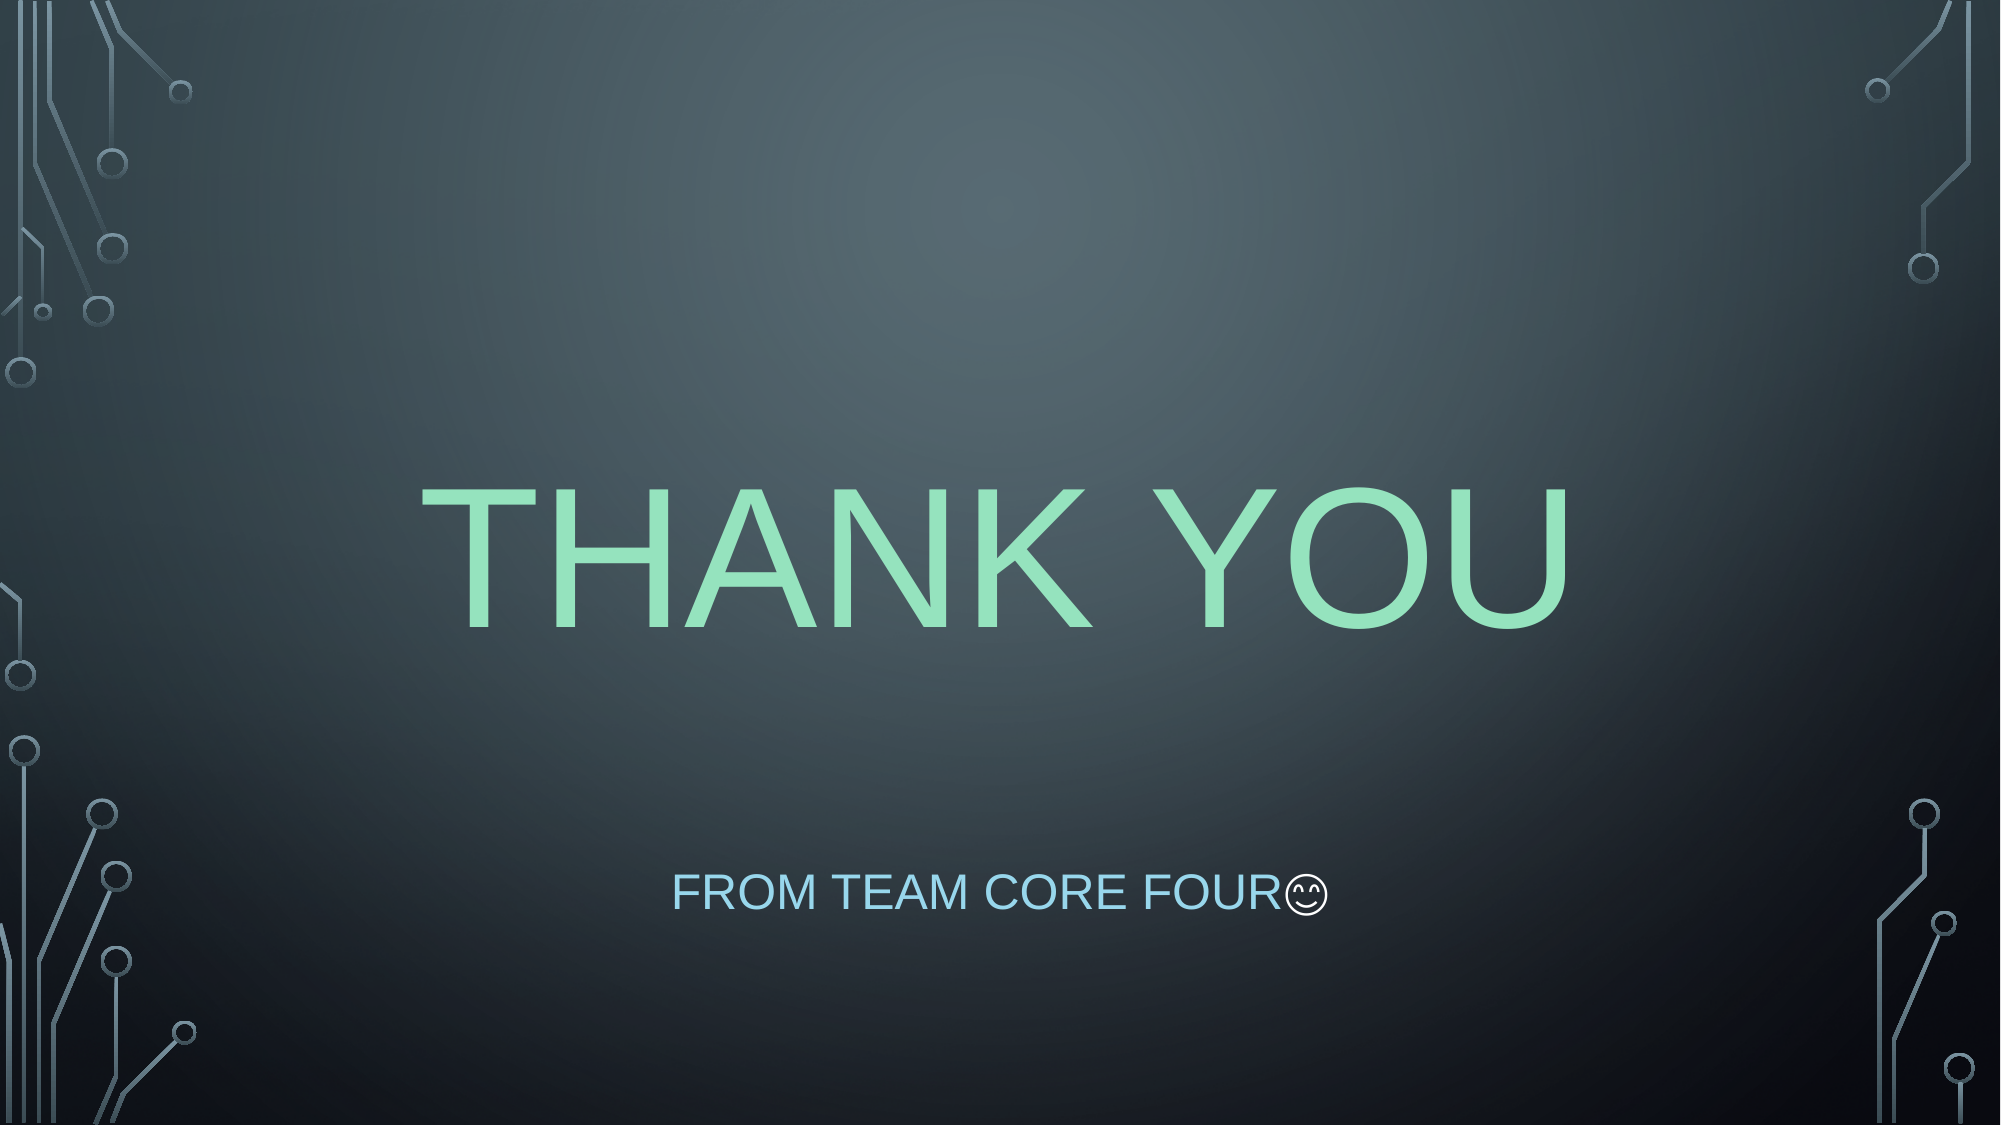

# THANK YOU
FROM TEAM CORE FOUR😊